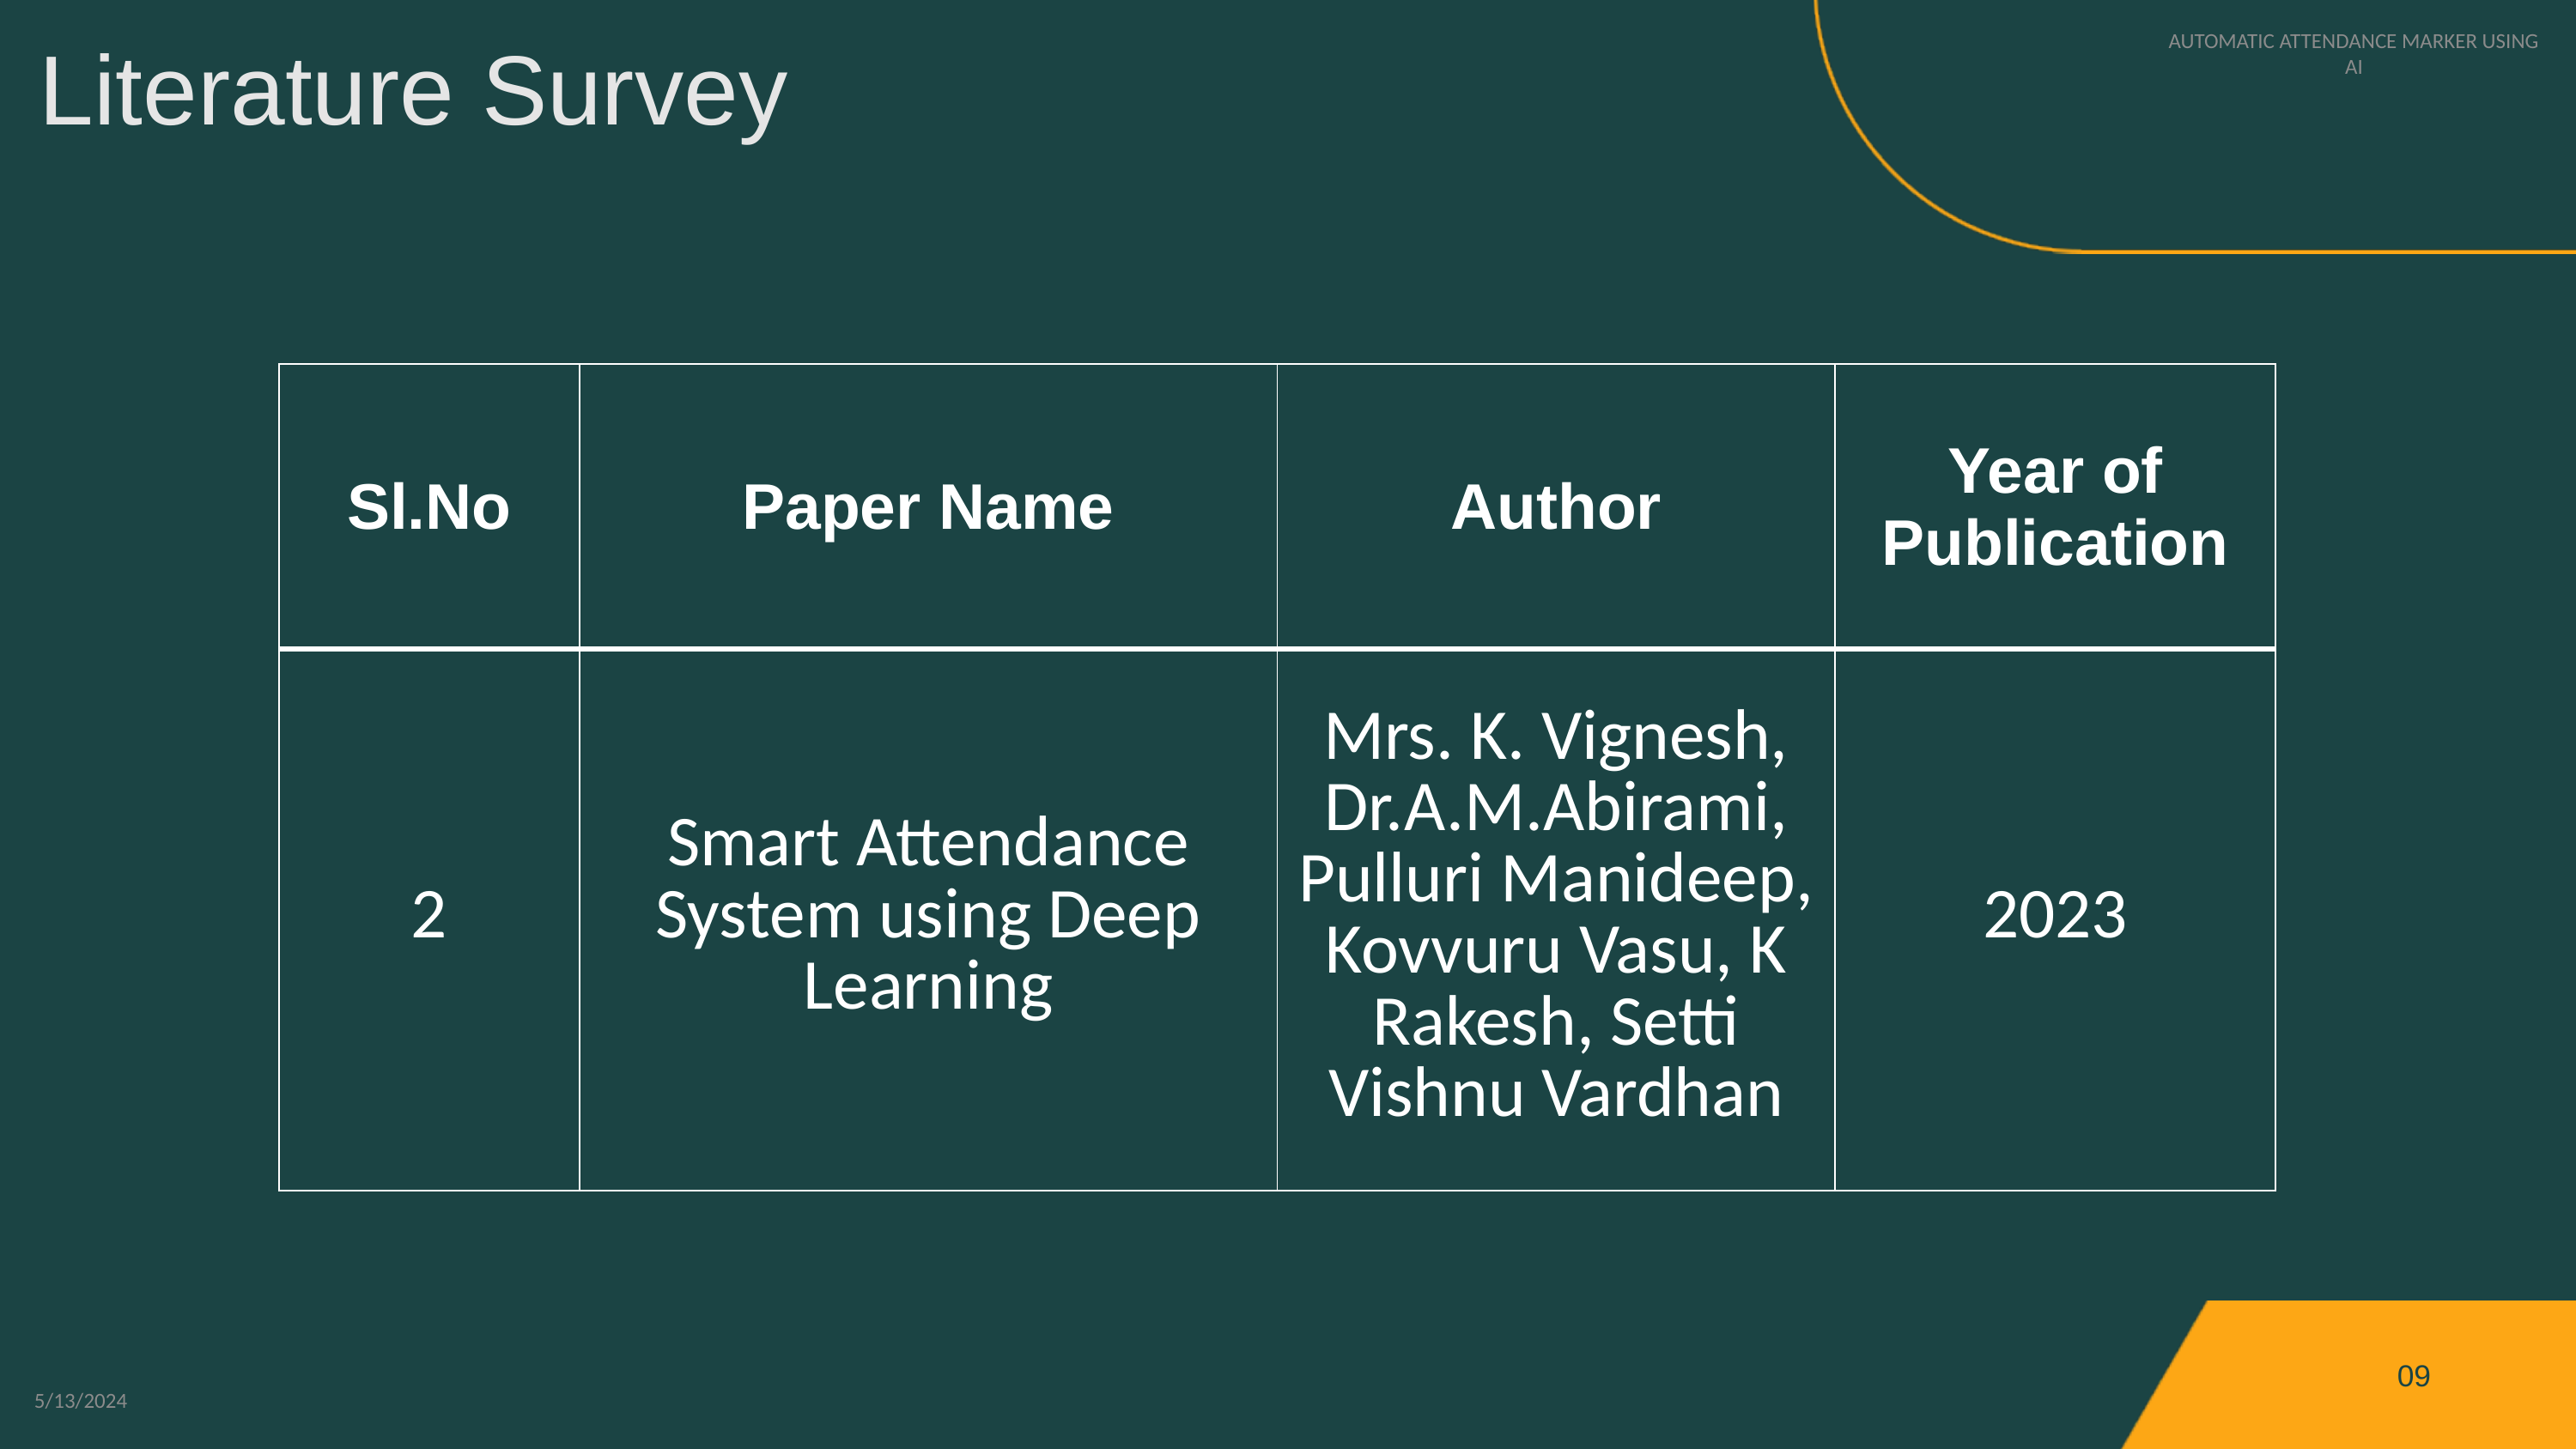

AUTOMATIC ATTENDANCE MARKER USING AI
Literature Survey

| Sl.No | Paper Name | Author | Year of Publication |
| --- | --- | --- | --- |
| 2 | Smart Attendance System using Deep Learning | Mrs. K. Vignesh, Dr.A.M.Abirami, Pulluri Manideep, Kovvuru Vasu, K Rakesh, Setti Vishnu Vardhan | 2023 |

09
5/13/2024